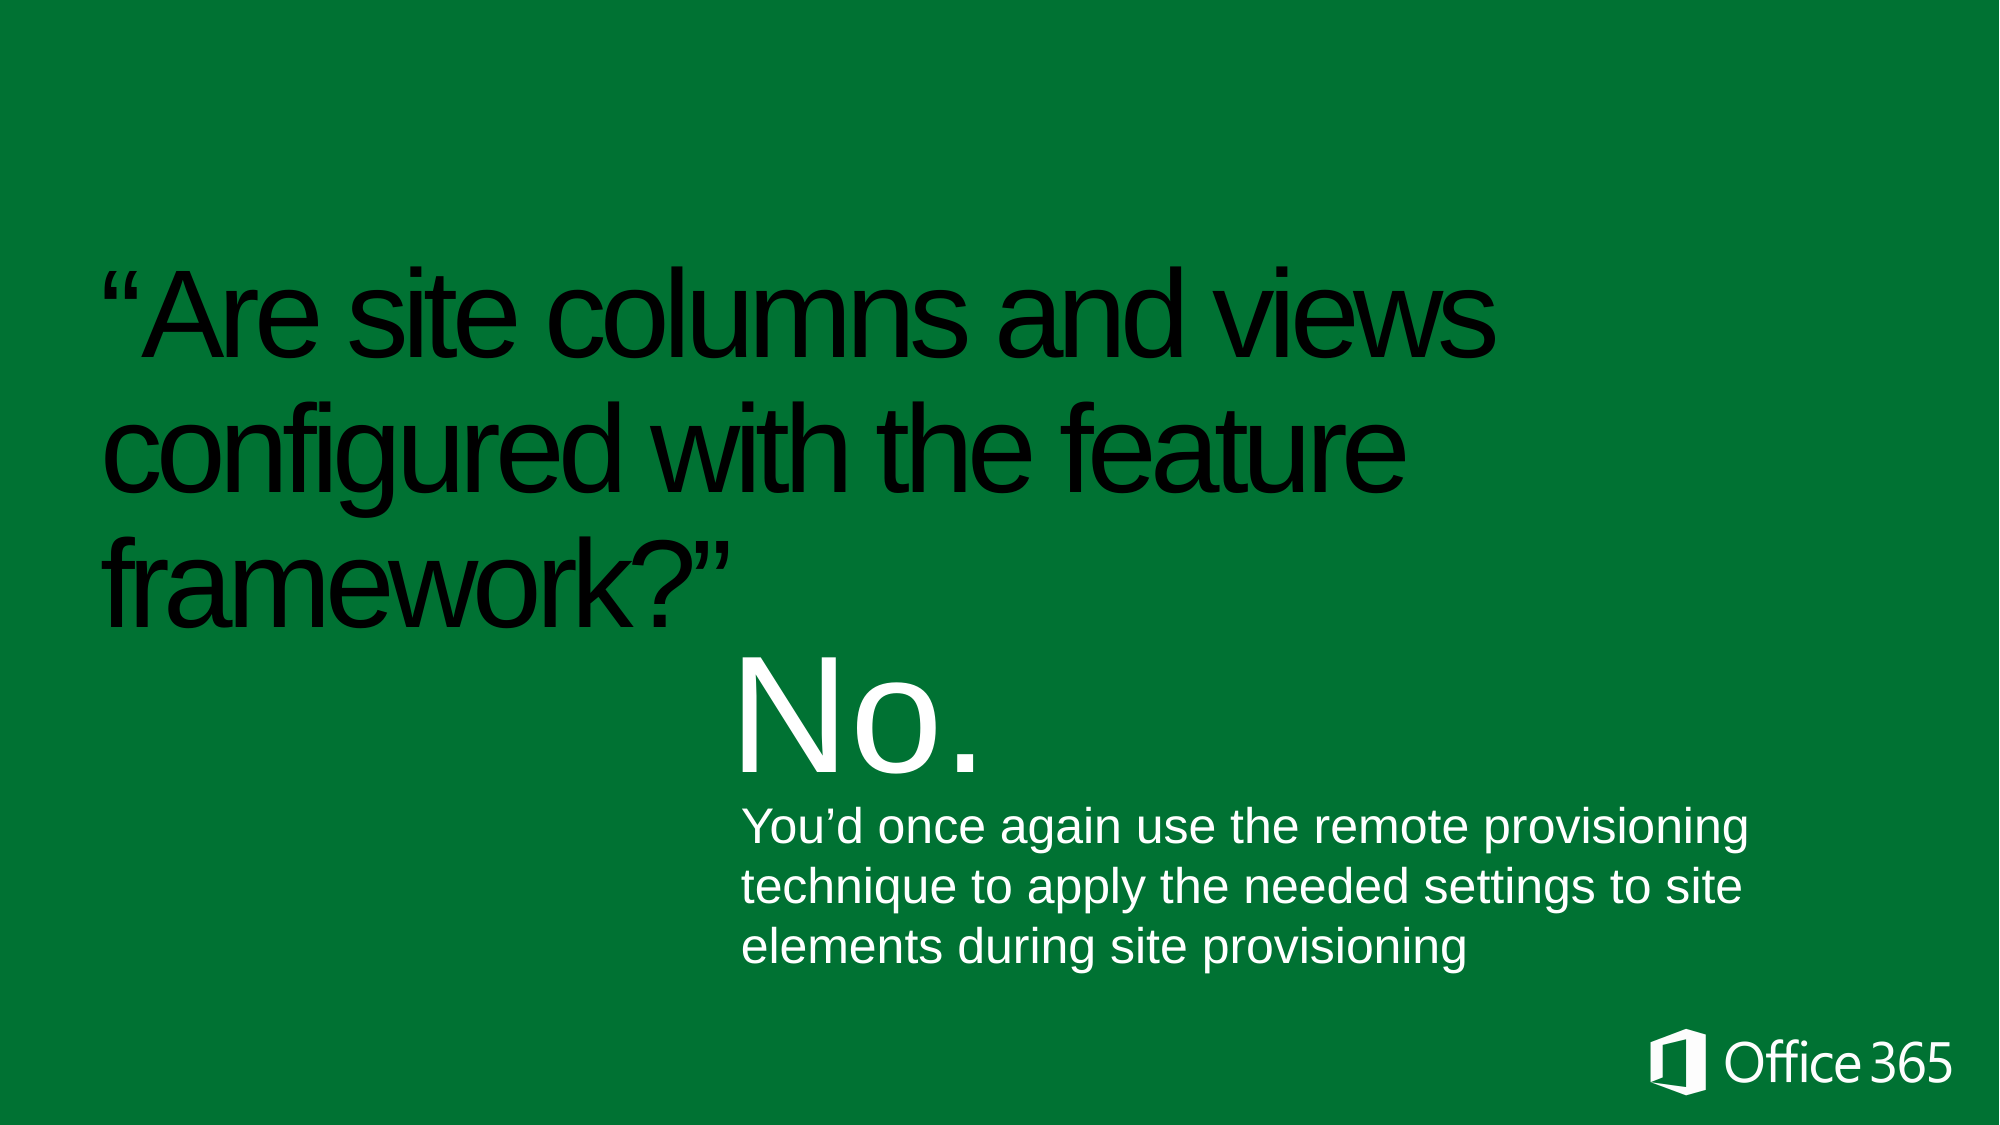

# “Are site columns and views configured with the feature framework?”
No.
You’d once again use the remote provisioning technique to apply the needed settings to site elements during site provisioning